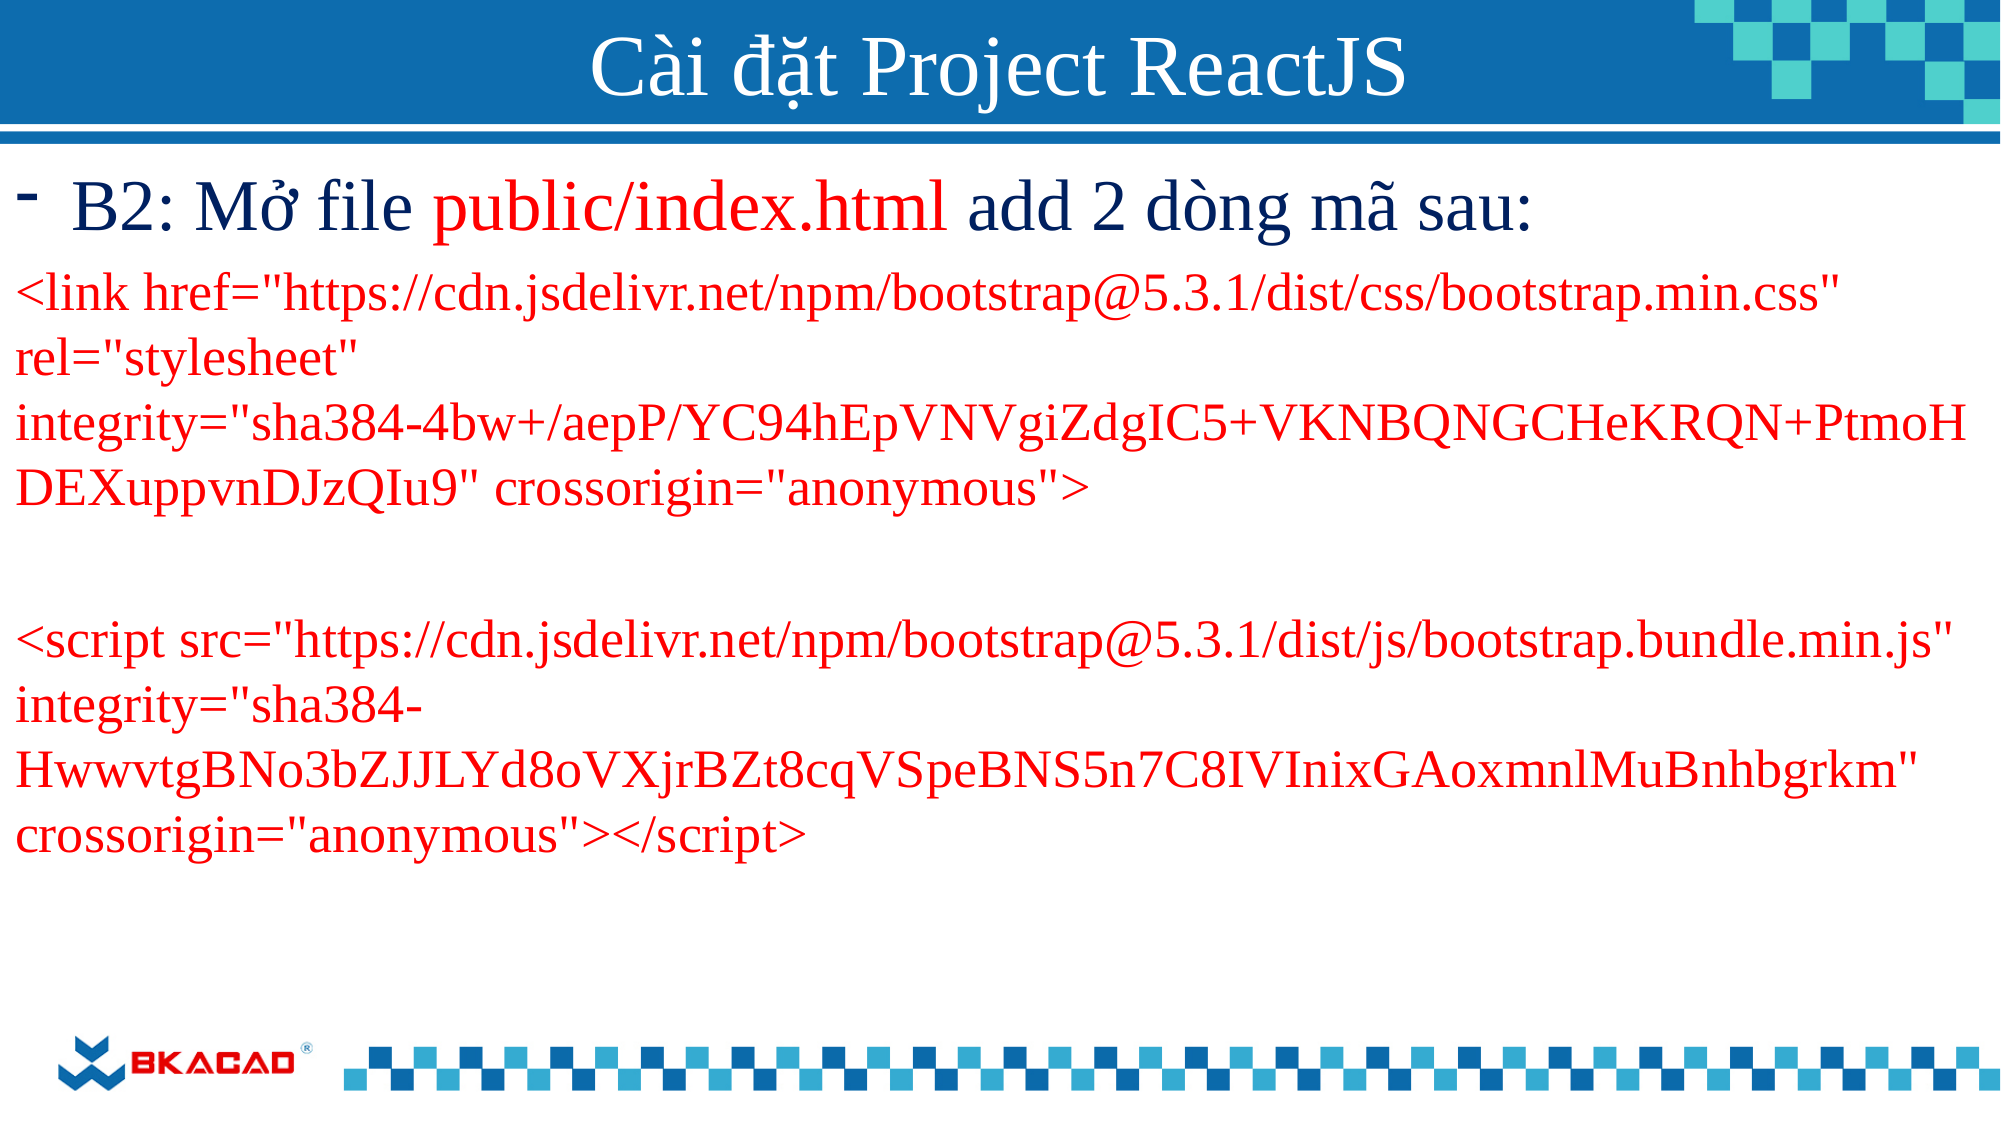

# Cài đặt Project ReactJS
B2: Mở file public/index.html add 2 dòng mã sau:
<link href="https://cdn.jsdelivr.net/npm/bootstrap@5.3.1/dist/css/bootstrap.min.css" rel="stylesheet" integrity="sha384-4bw+/aepP/YC94hEpVNVgiZdgIC5+VKNBQNGCHeKRQN+PtmoHDEXuppvnDJzQIu9" crossorigin="anonymous">

<script src="https://cdn.jsdelivr.net/npm/bootstrap@5.3.1/dist/js/bootstrap.bundle.min.js" integrity="sha384-HwwvtgBNo3bZJJLYd8oVXjrBZt8cqVSpeBNS5n7C8IVInixGAoxmnlMuBnhbgrkm" crossorigin="anonymous"></script>